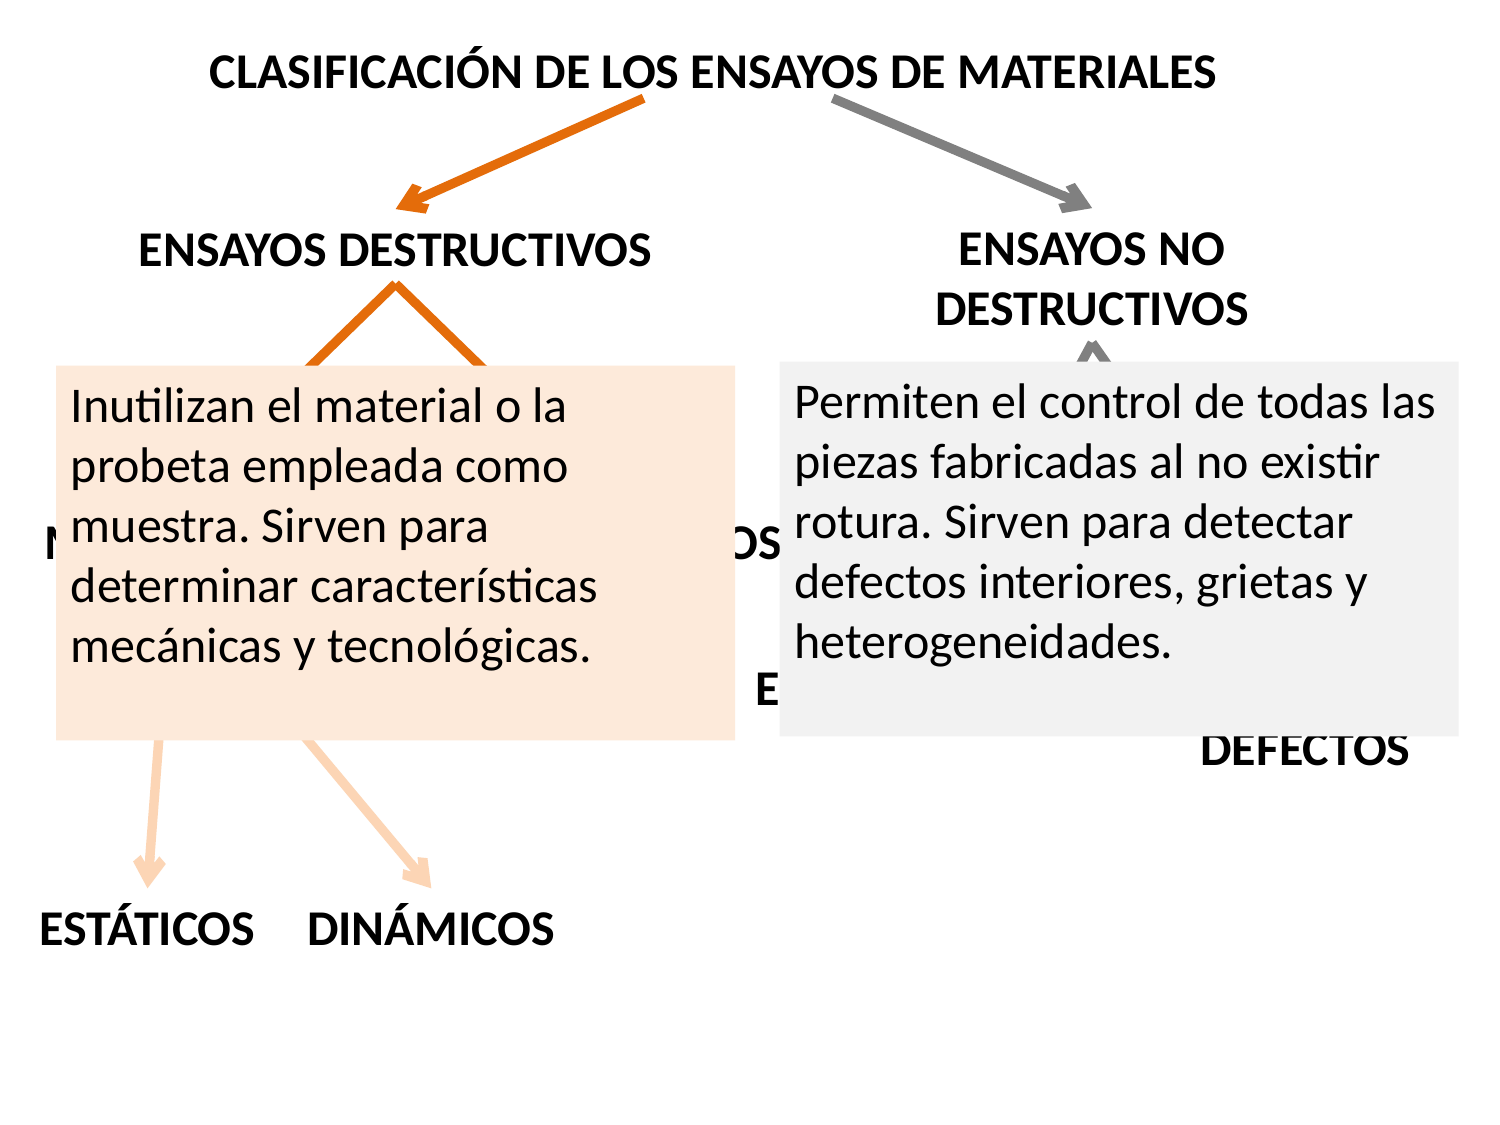

CLASIFICACIÓN DE LOS ENSAYOS DE MATERIALES
ENSAYOS NO DESTRUCTIVOS
ENSAYOS DESTRUCTIVOS
Permiten el control de todas las piezas fabricadas al no existir rotura. Sirven para detectar defectos interiores, grietas y heterogeneidades.

Inutilizan el material o la probeta empleada como muestra. Sirven para determinar características mecánicas y tecnológicas.

TECNOLÓGICOS
MECÁNICOS
ENSAYOS DE DEFECTOS
ESTRUCTURALES
ESTÁTICOS
DINÁMICOS